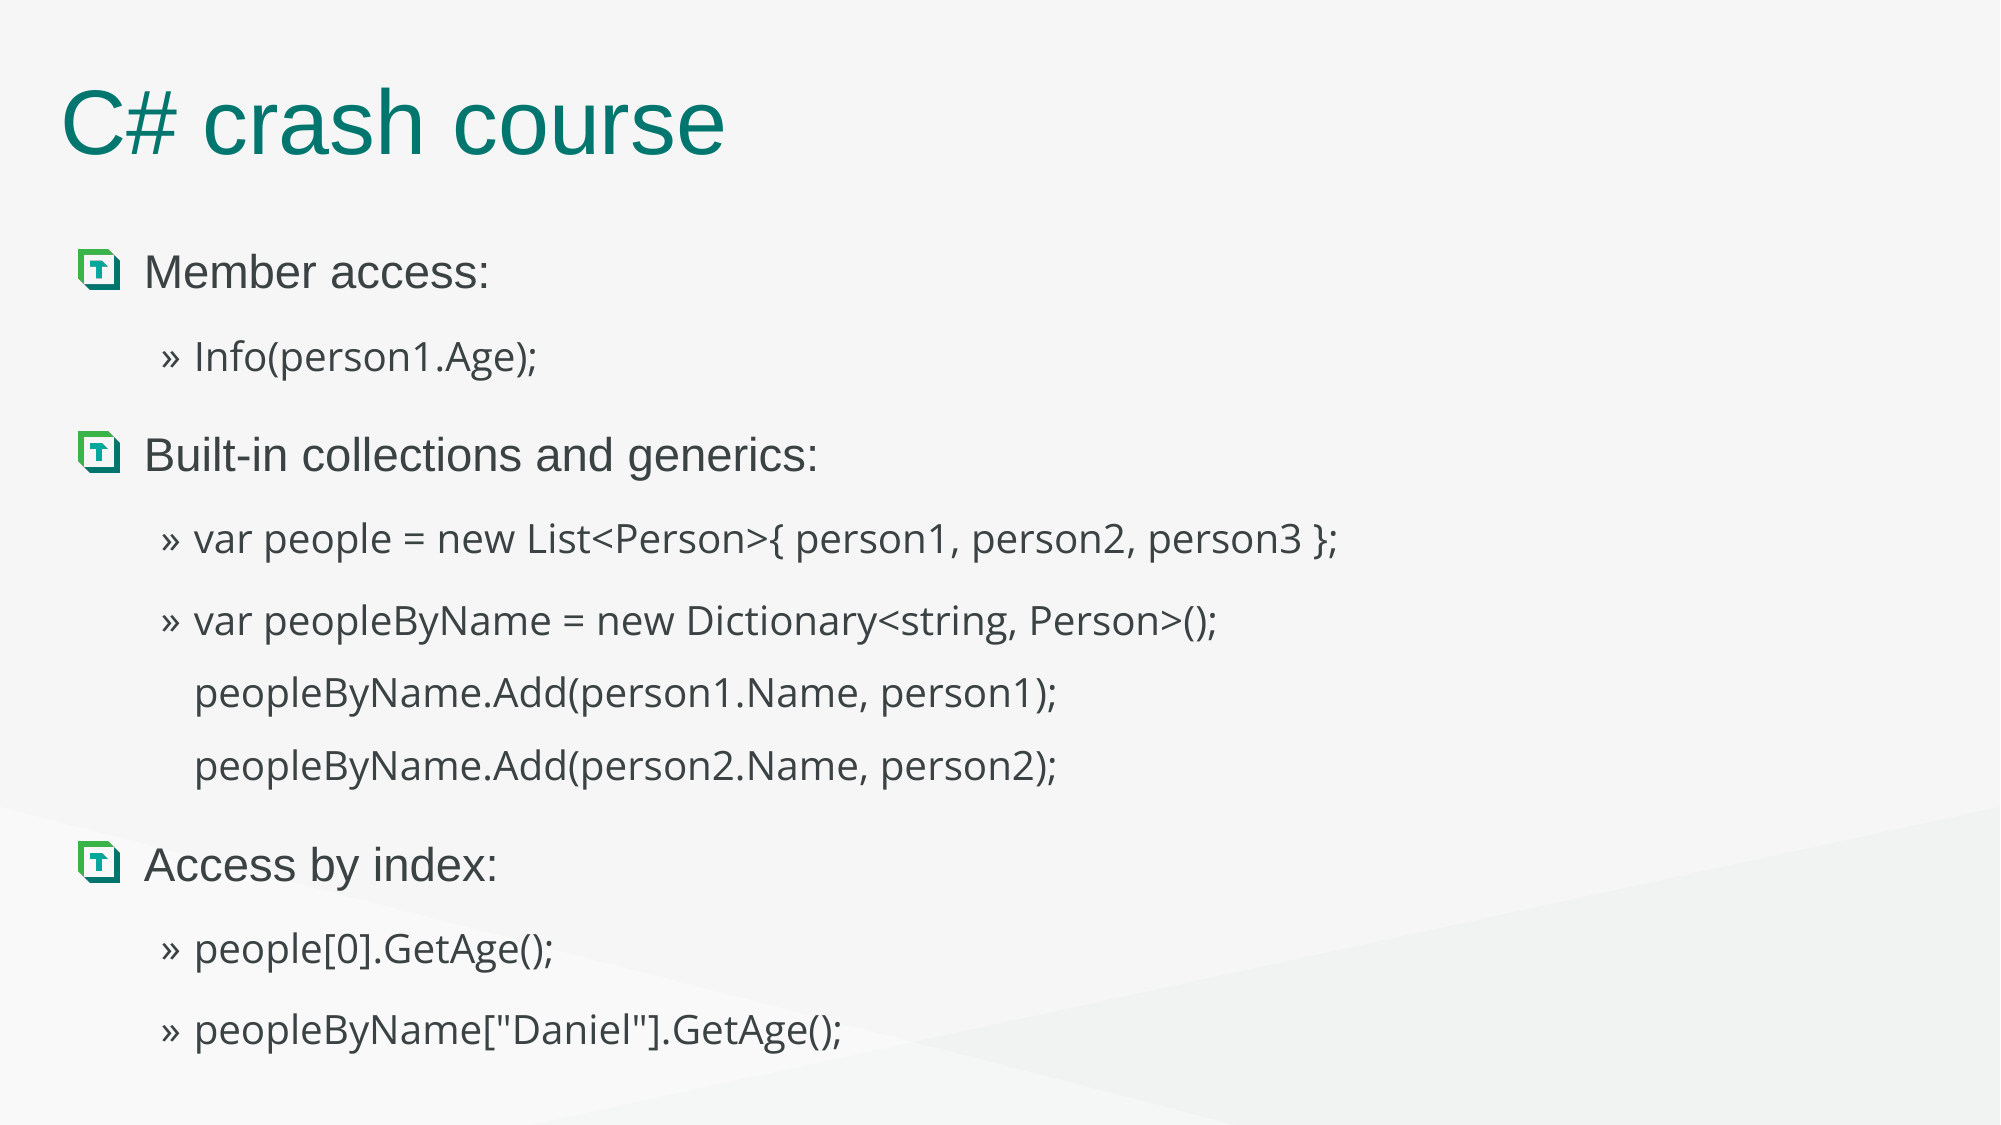

# C# crash course
Member access:
Info(person1.Age);
Built-in collections and generics:
var people = new List<Person>{ person1, person2, person3 };
var peopleByName = new Dictionary<string, Person>();
peopleByName.Add(person1.Name, person1);
peopleByName.Add(person2.Name, person2);
Access by index:
people[0].GetAge();
peopleByName["Daniel"].GetAge();